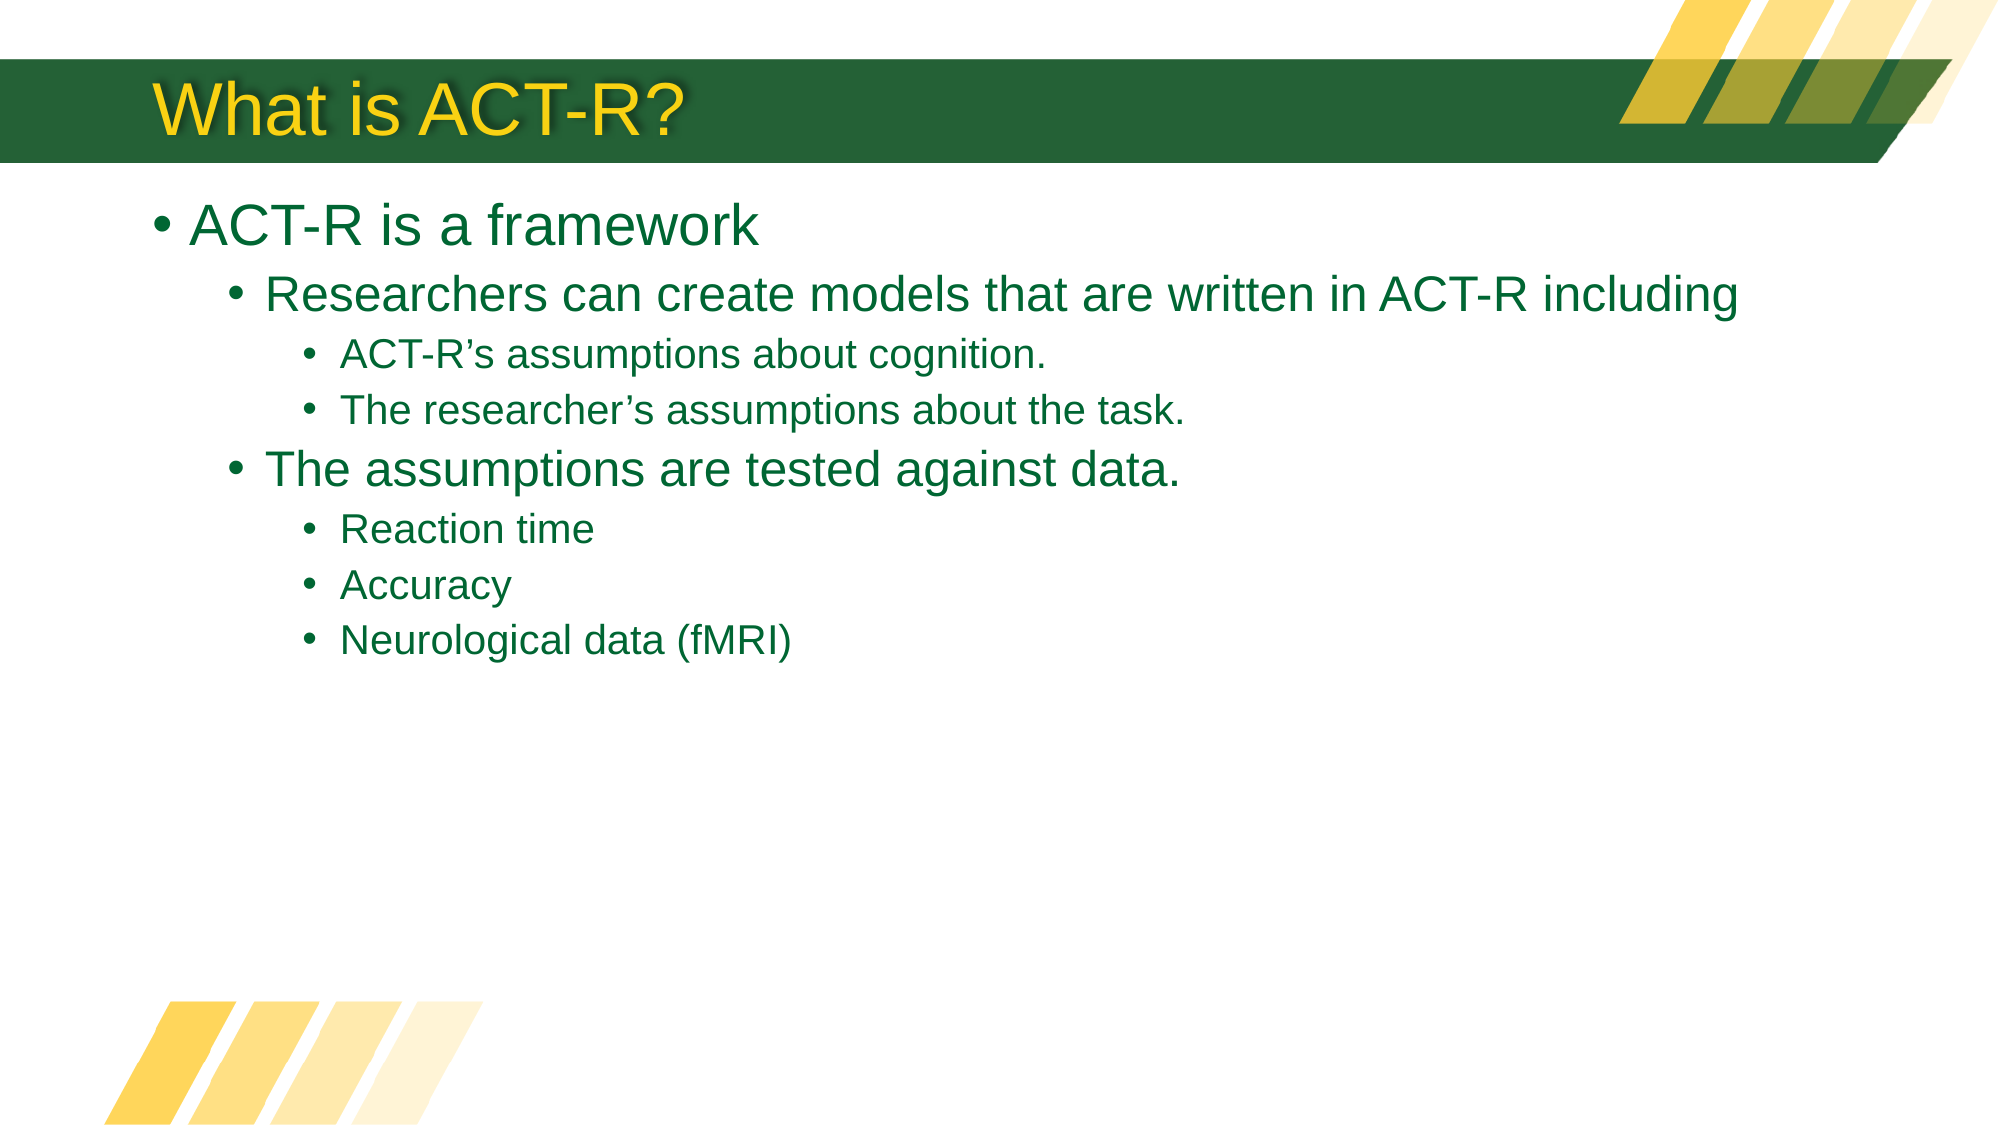

# What is ACT-R?
ACT-R is a framework
Researchers can create models that are written in ACT-R including
ACT-R’s assumptions about cognition.
The researcher’s assumptions about the task.
The assumptions are tested against data.
Reaction time
Accuracy
Neurological data (fMRI)